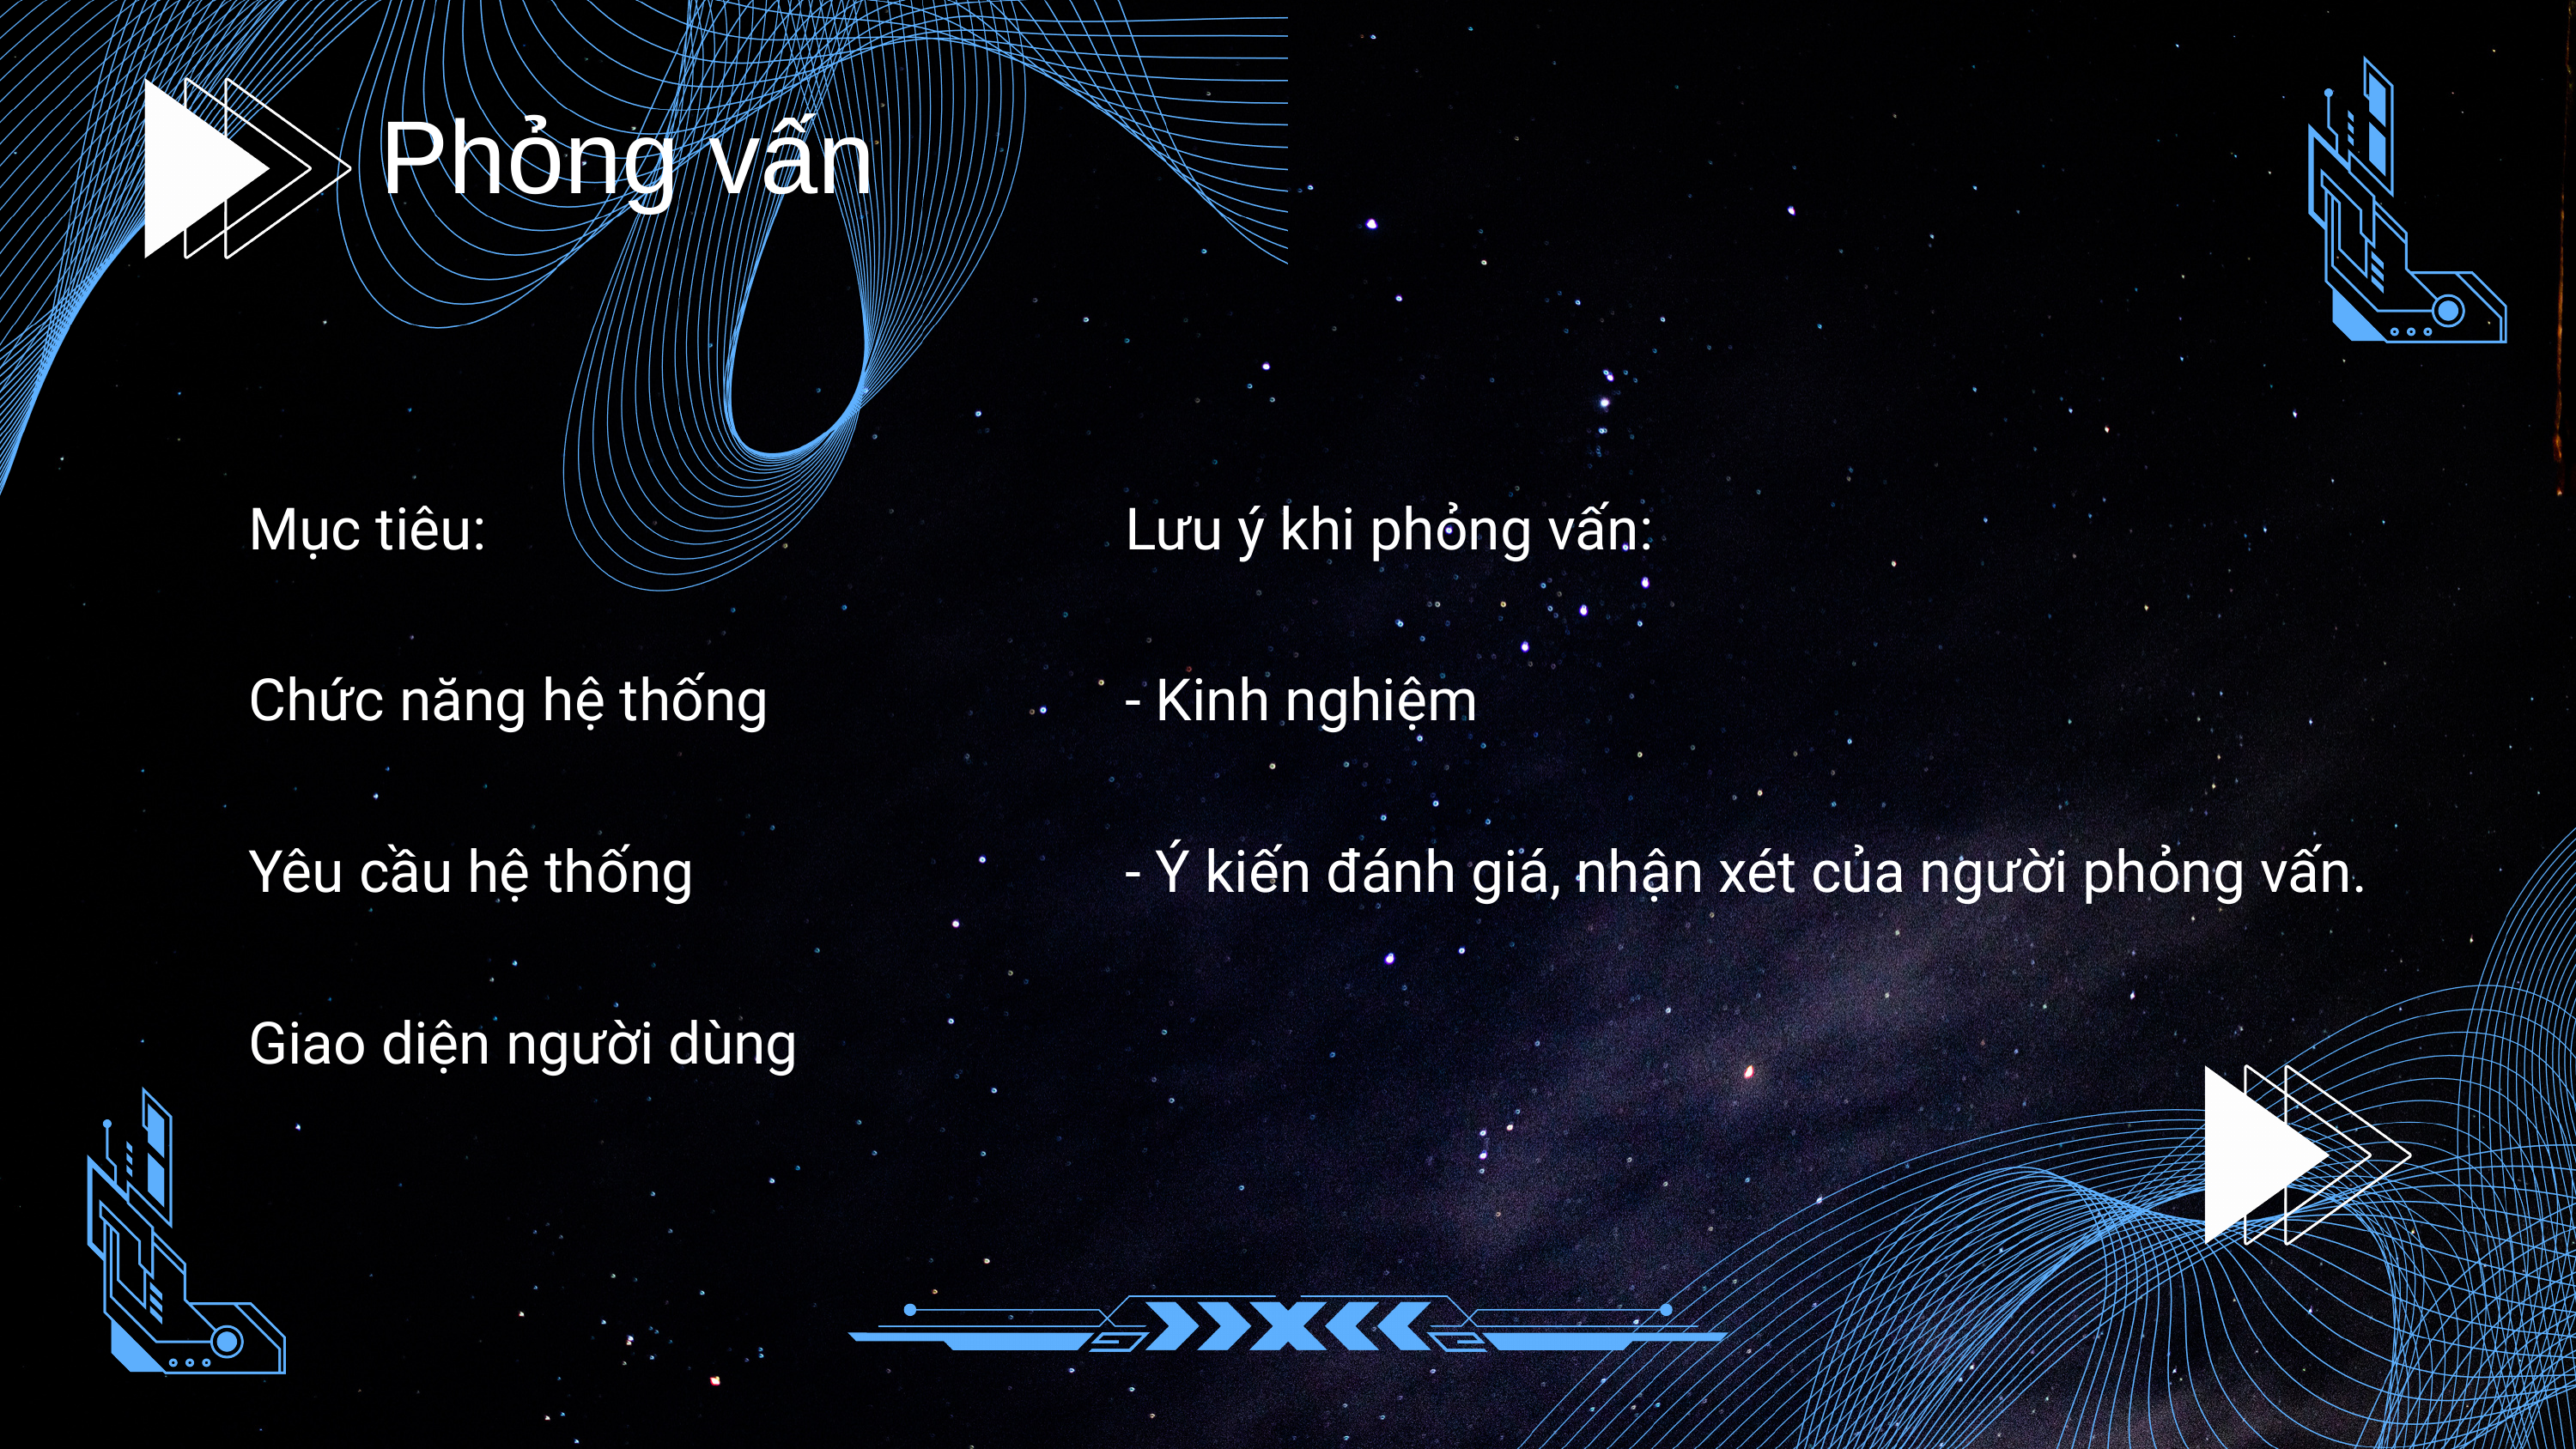

Phỏng vấn
Mục tiêu:

Chức năng hệ thống

Yêu cầu hệ thống

Giao diện người dùng
Lưu ý khi phỏng vấn:

- Kinh nghiệm

- Ý kiến đánh giá, nhận xét của người phỏng vấn.